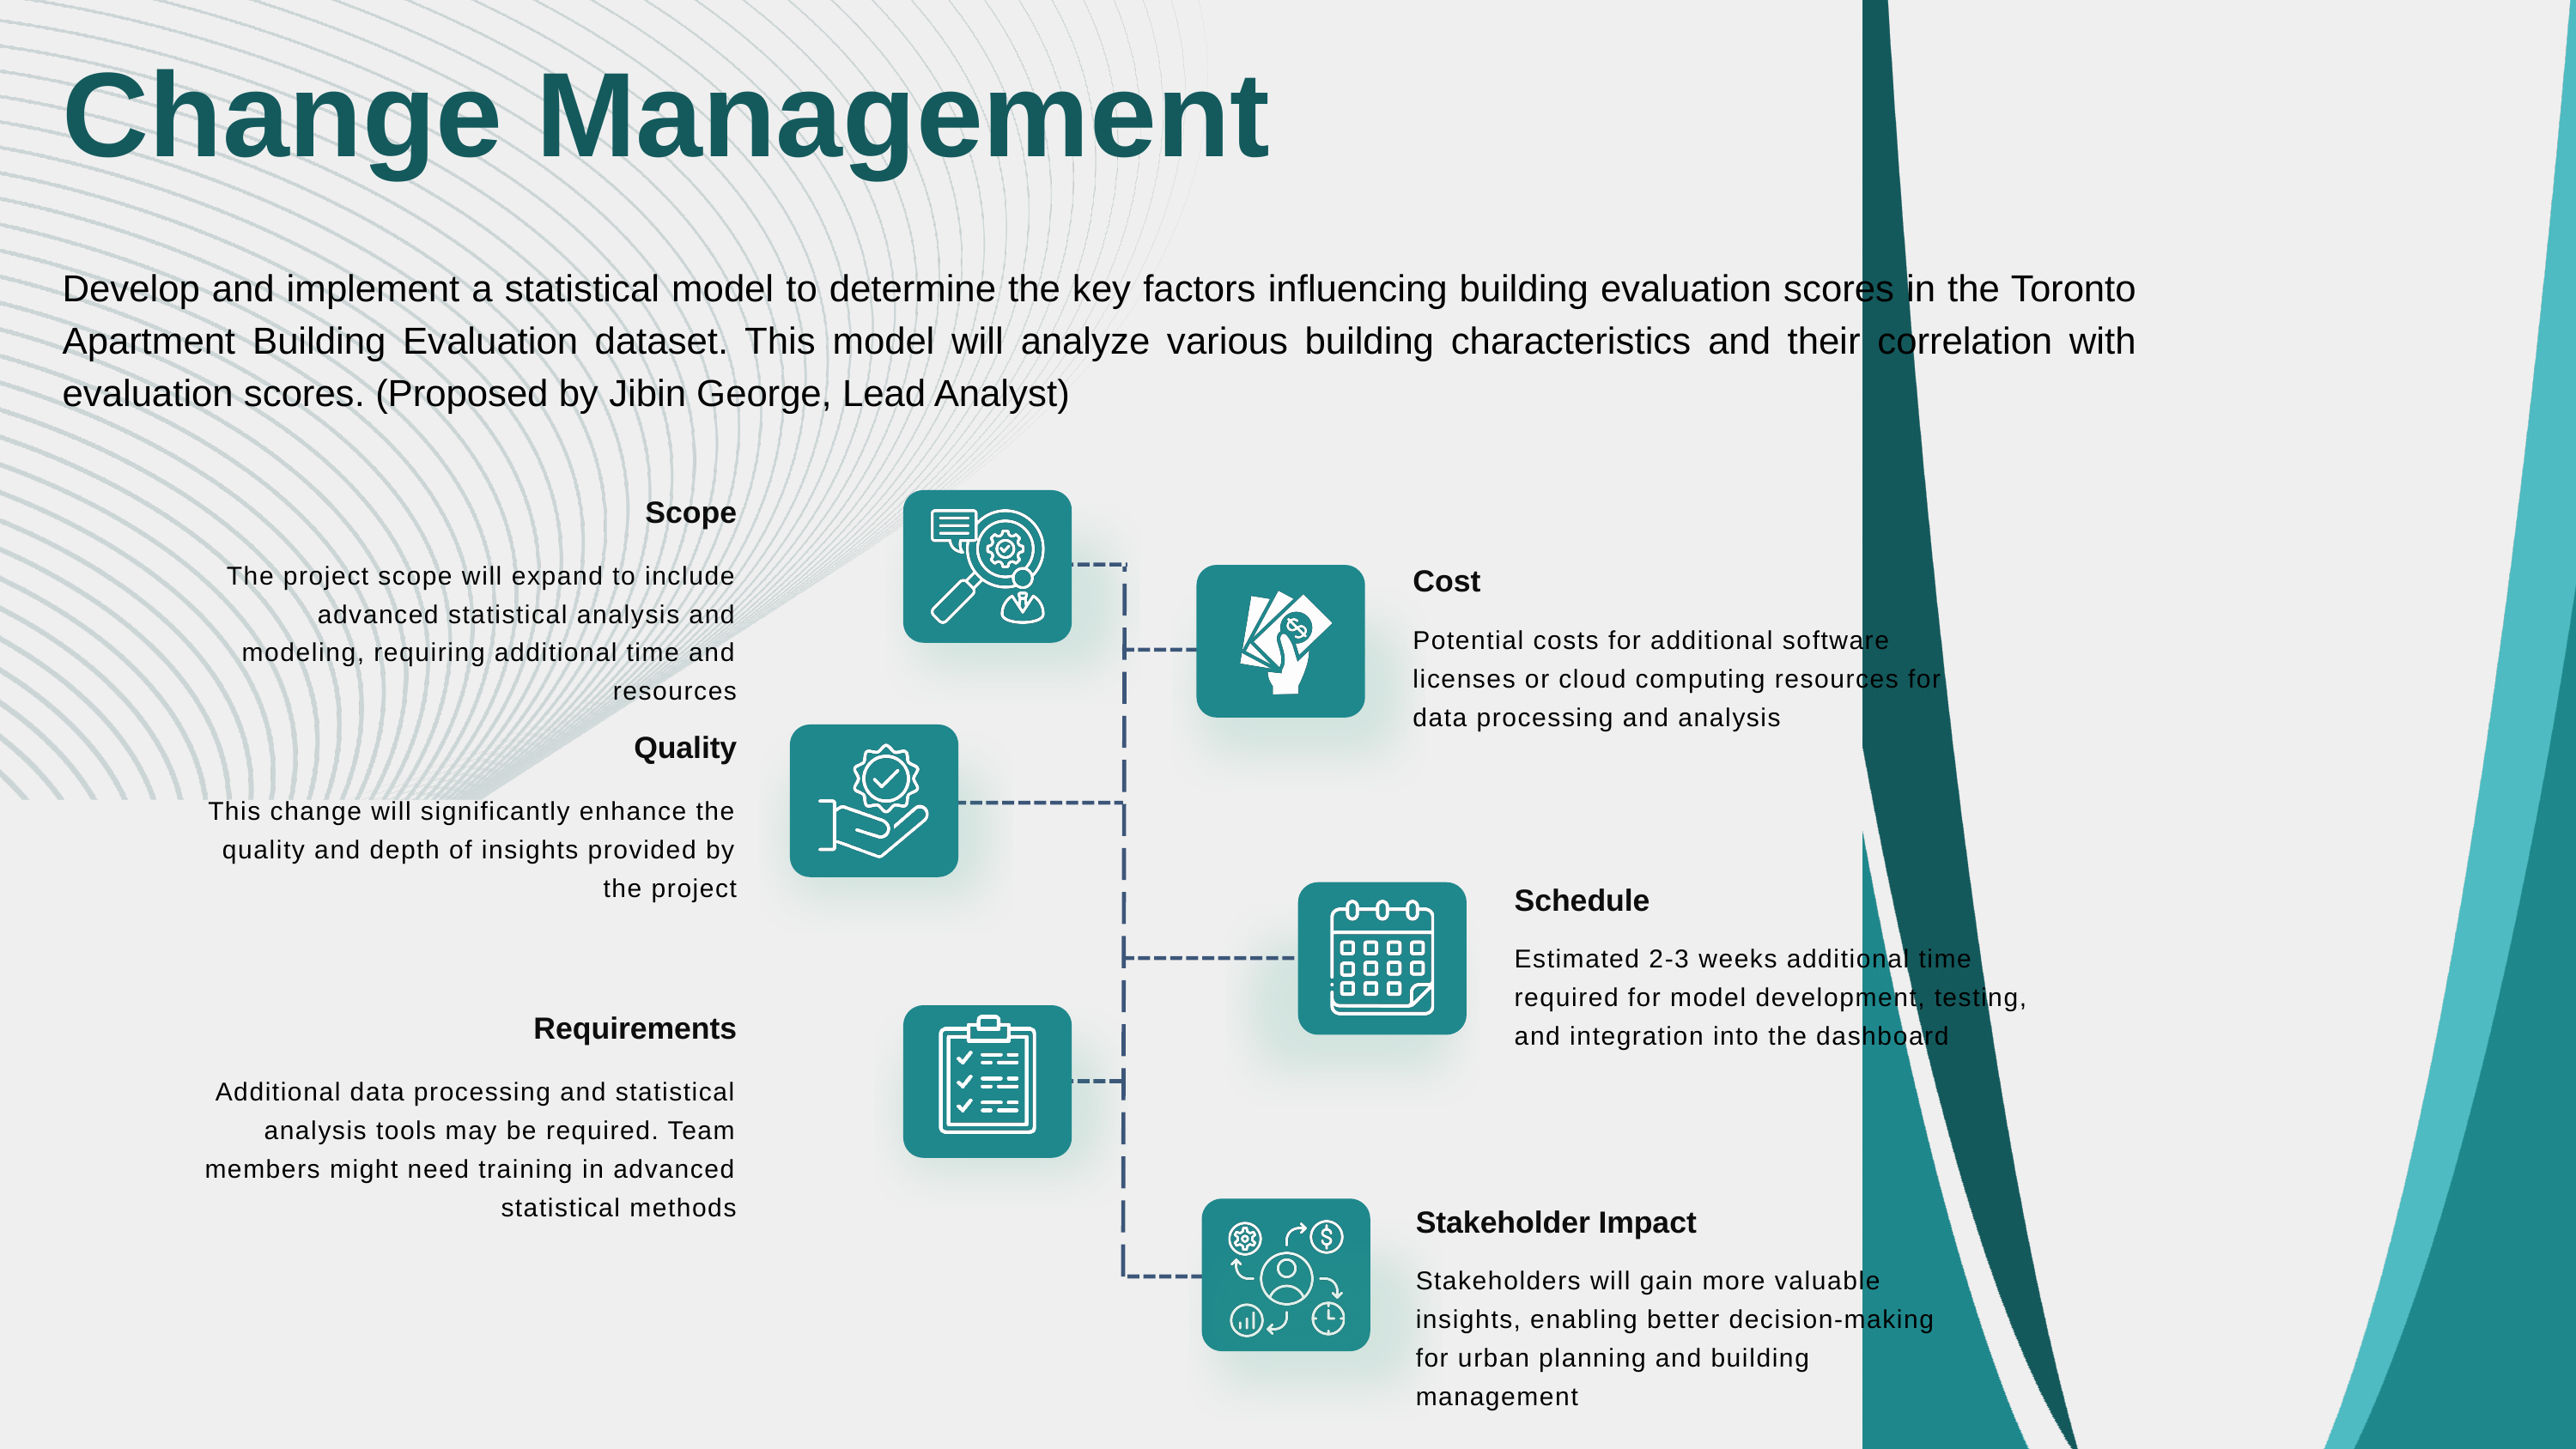

Change Management
Develop and implement a statistical model to determine the key factors influencing building evaluation scores in the Toronto Apartment Building Evaluation dataset. This model will analyze various building characteristics and their correlation with evaluation scores. (Proposed by Jibin George, Lead Analyst)
Scope

The project scope will expand to include advanced statistical analysis and modeling, requiring additional time and resources
Cost

Potential costs for additional software licenses or cloud computing resources for data processing and analysis

Quality

This change will significantly enhance the quality and depth of insights provided by the project

Schedule

Estimated 2-3 weeks additional time required for model development, testing, and integration into the dashboard

Requirements

Additional data processing and statistical analysis tools may be required. Team members might need training in advanced statistical methods

Stakeholder Impact

Stakeholders will gain more valuable insights, enabling better decision-making for urban planning and building management